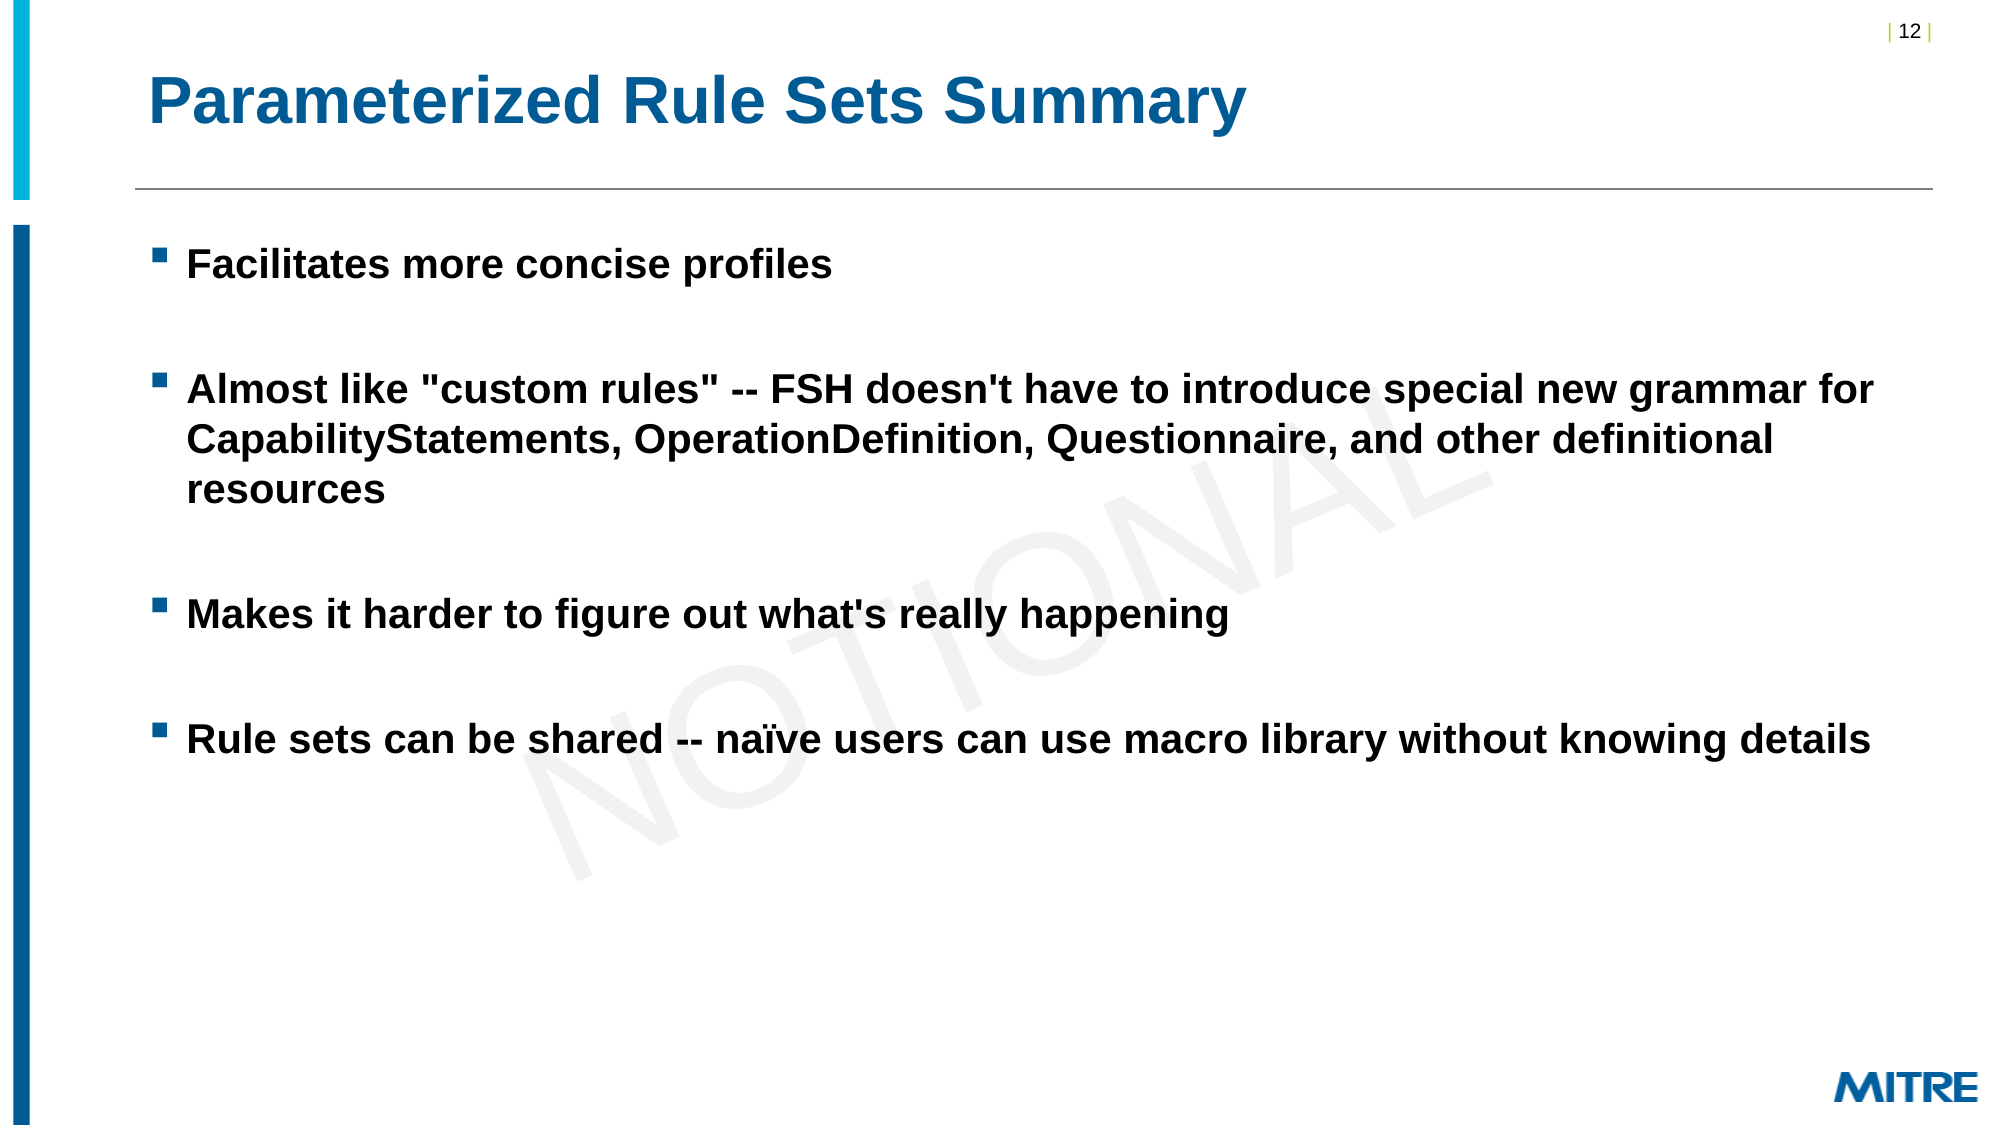

# Parameterized Rule Sets Summary
Facilitates more concise profiles

Almost like "custom rules" -- FSH doesn't have to introduce special new grammar for CapabilityStatements, OperationDefinition, Questionnaire, and other definitional resources

Makes it harder to figure out what's really happening

Rule sets can be shared -- naïve users can use macro library without knowing details